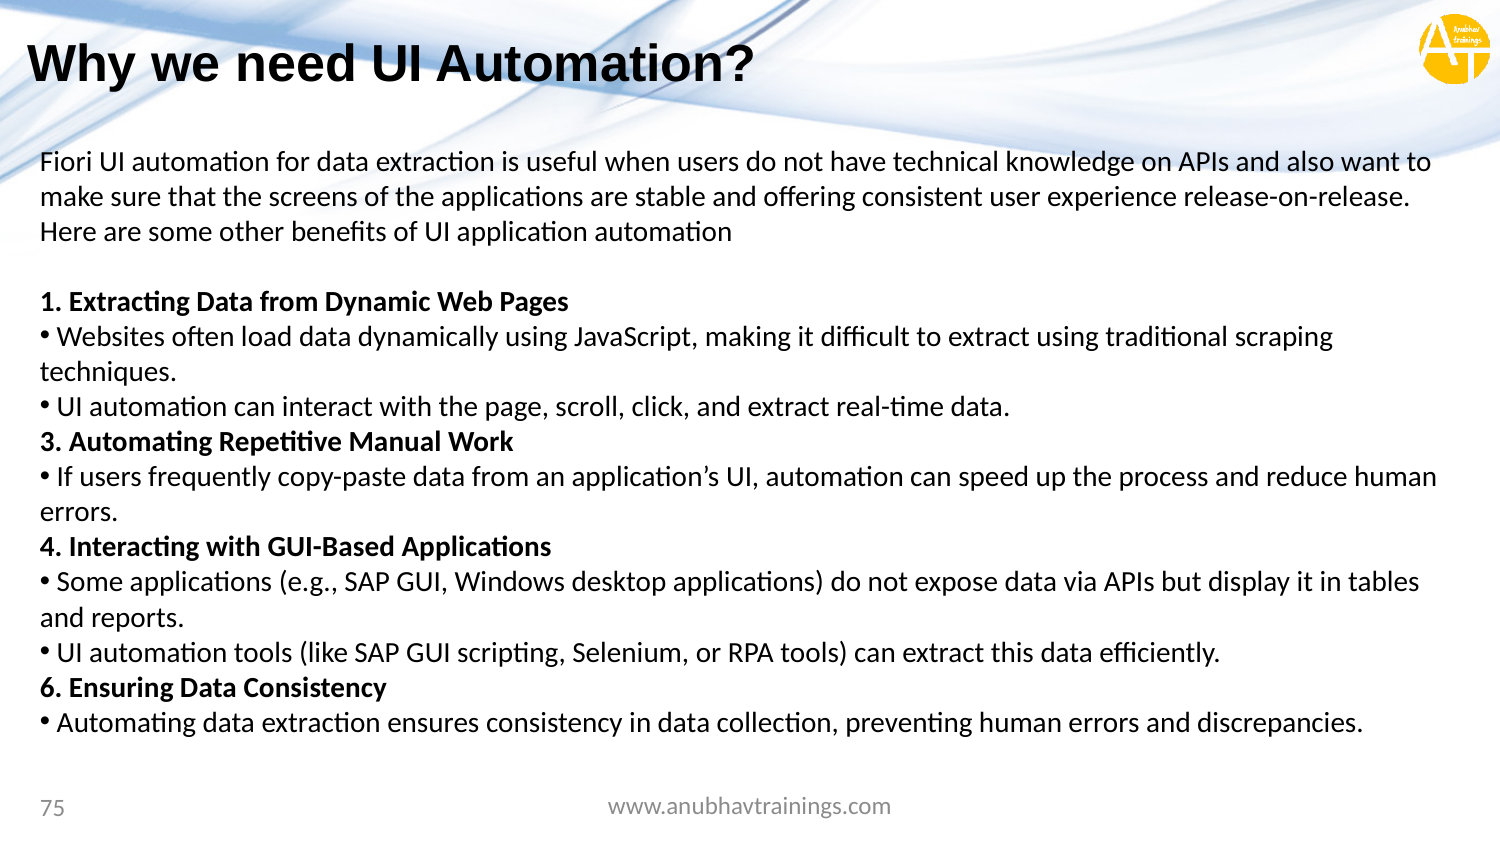

# Why we need UI Automation?
Fiori UI automation for data extraction is useful when users do not have technical knowledge on APIs and also want to make sure that the screens of the applications are stable and offering consistent user experience release-on-release. Here are some other benefits of UI application automation

1. Extracting Data from Dynamic Web Pages
 Websites often load data dynamically using JavaScript, making it difficult to extract using traditional scraping techniques.
 UI automation can interact with the page, scroll, click, and extract real-time data.
3. Automating Repetitive Manual Work
 If users frequently copy-paste data from an application’s UI, automation can speed up the process and reduce human errors.
4. Interacting with GUI-Based Applications
 Some applications (e.g., SAP GUI, Windows desktop applications) do not expose data via APIs but display it in tables and reports.
 UI automation tools (like SAP GUI scripting, Selenium, or RPA tools) can extract this data efficiently.
6. Ensuring Data Consistency
 Automating data extraction ensures consistency in data collection, preventing human errors and discrepancies.
www.anubhavtrainings.com
75